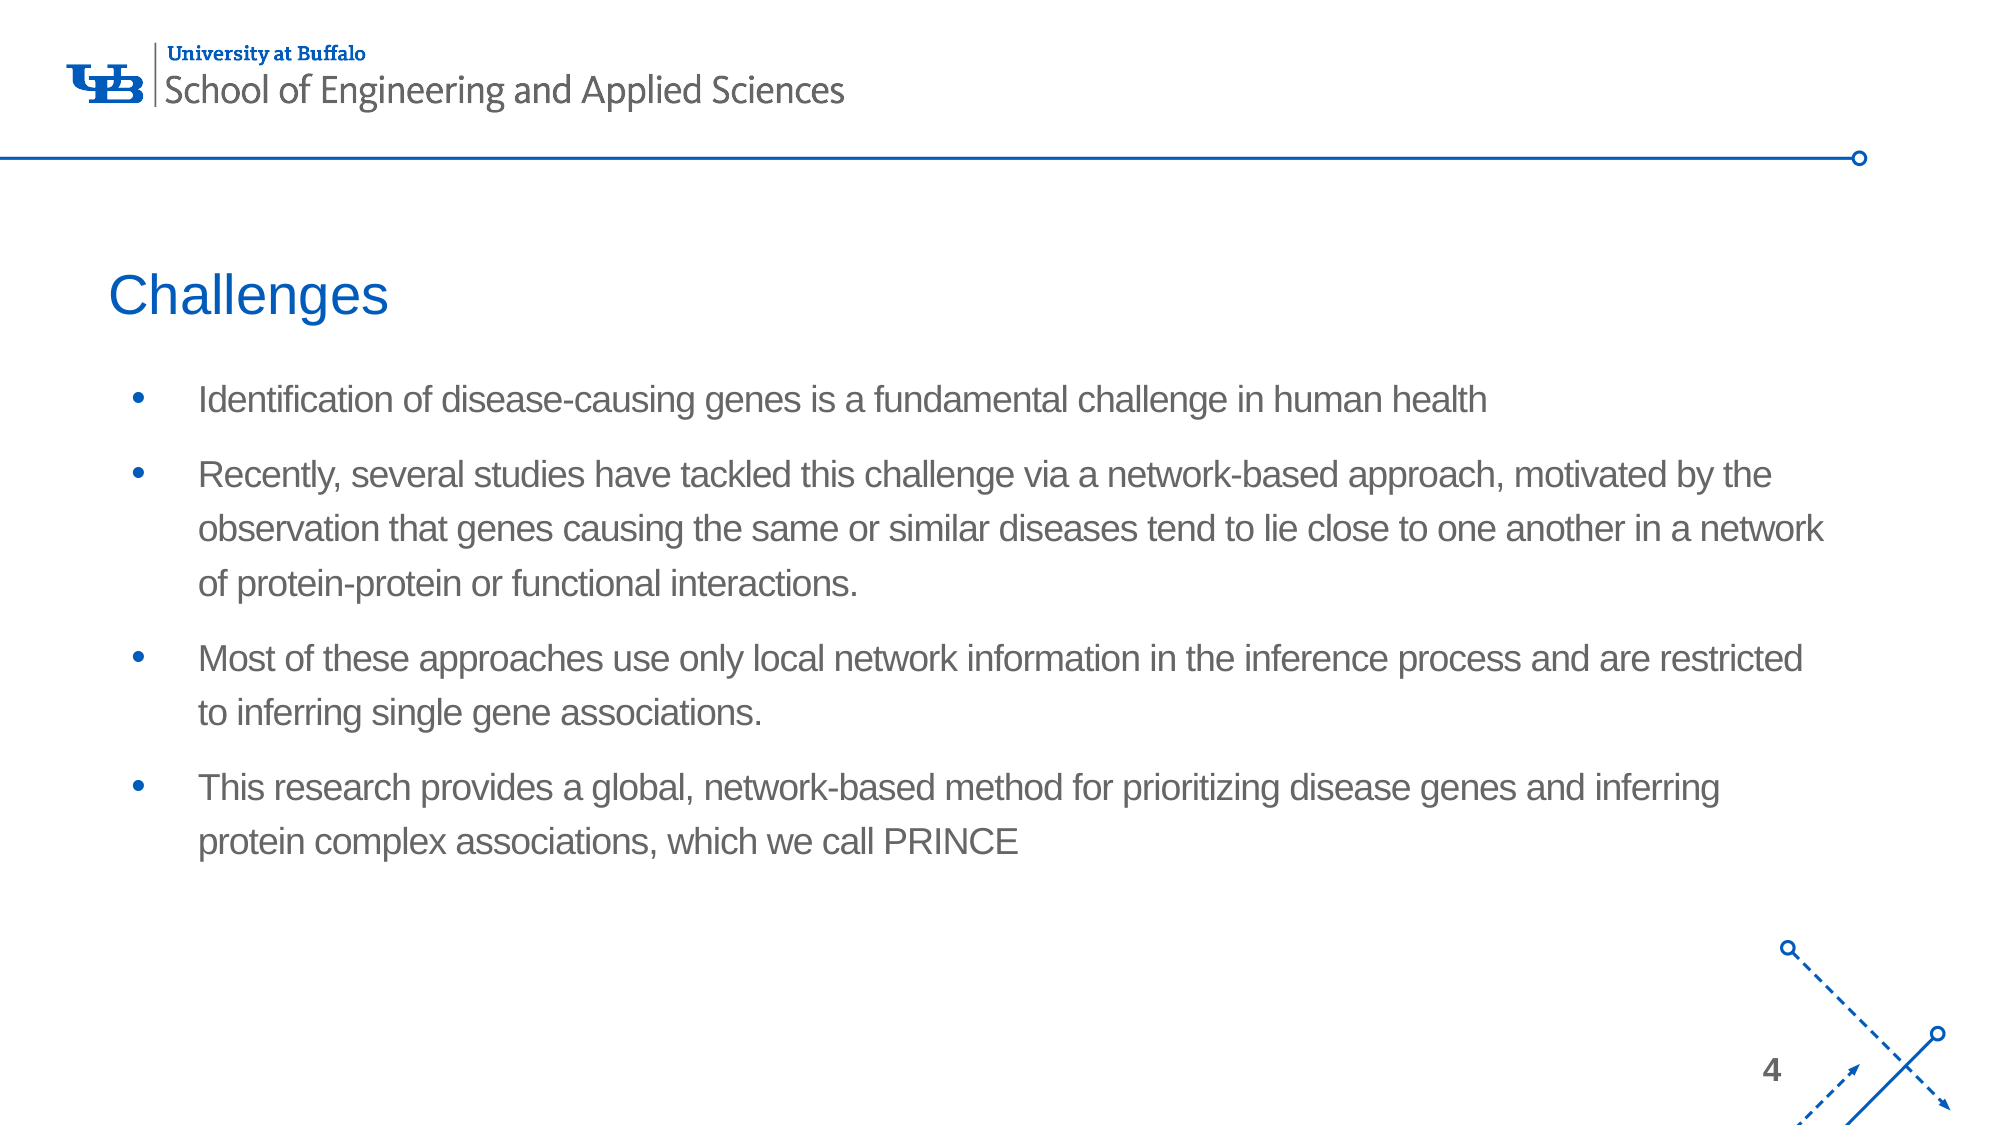

# Challenges
Identification of disease-causing genes is a fundamental challenge in human health
Recently, several studies have tackled this challenge via a network-based approach, motivated by the observation that genes causing the same or similar diseases tend to lie close to one another in a network of protein-protein or functional interactions.
Most of these approaches use only local network information in the inference process and are restricted to inferring single gene associations.
This research provides a global, network-based method for prioritizing disease genes and inferring protein complex associations, which we call PRINCE